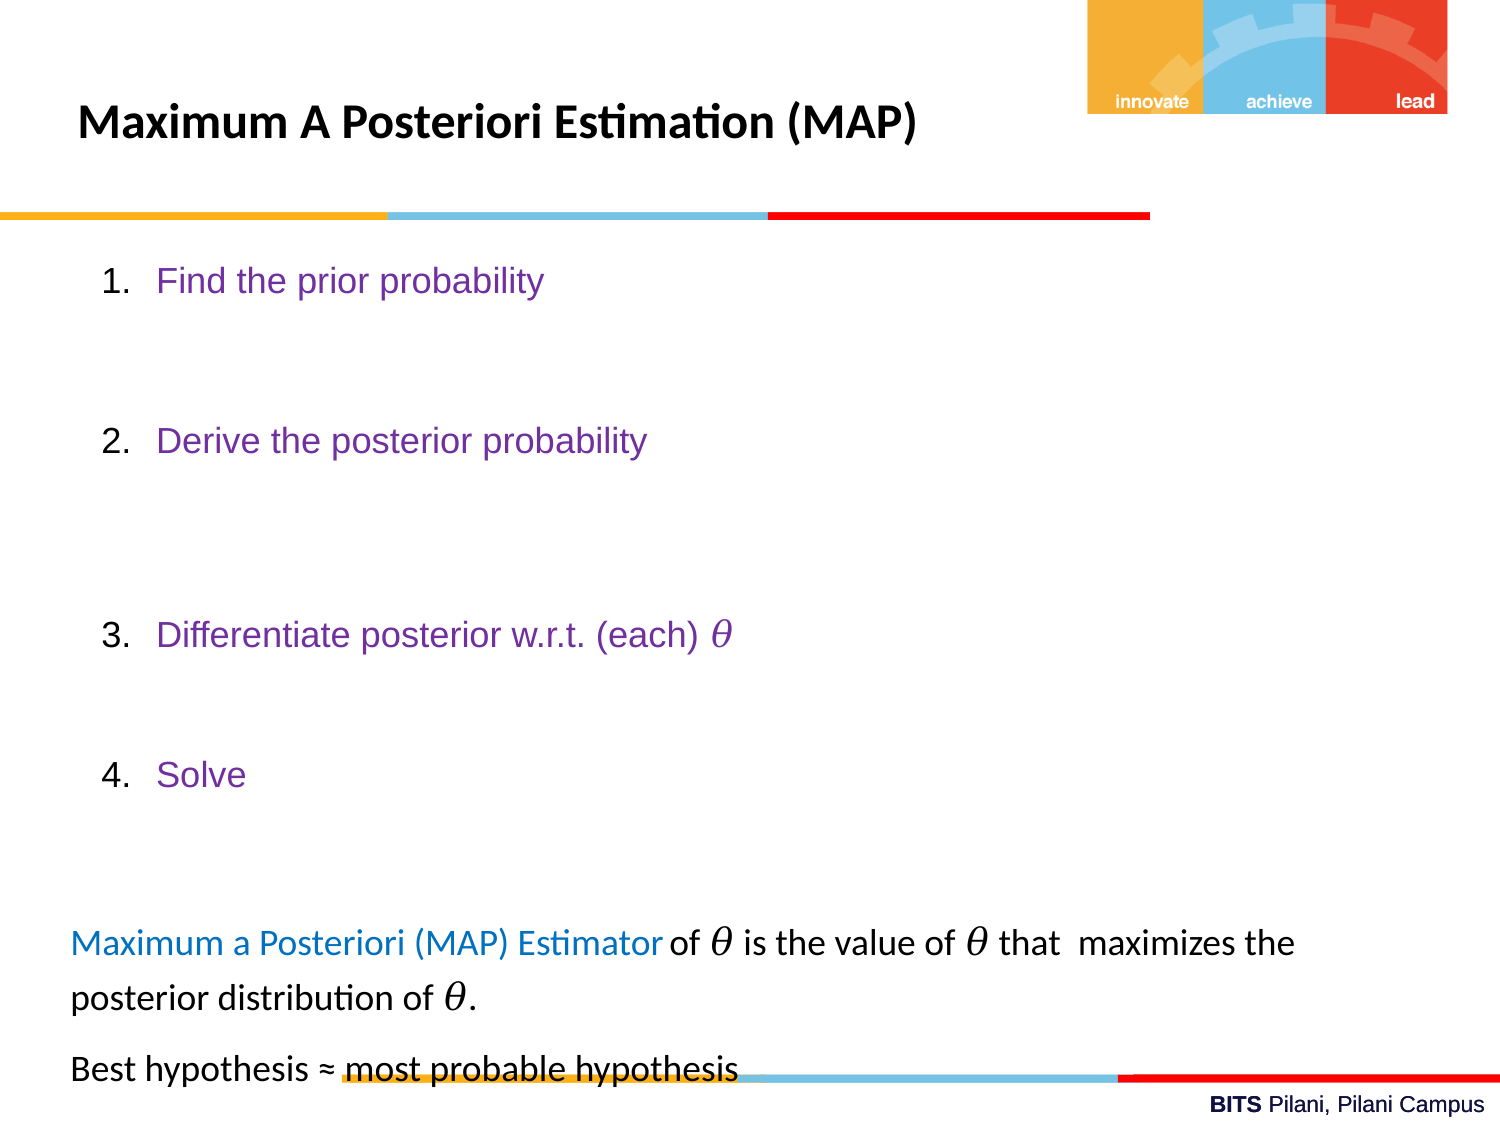

Maximum A Posteriori Estimation (MAP)
Find the prior probability

Derive the posterior probability

Differentiate posterior w.r.t. (each) 𝜃
Solve
Maximum a Posteriori (MAP) Estimator of 𝜃 is the value of 𝜃 that  maximizes the posterior distribution of 𝜃.
Best hypothesis ≈ most probable hypothesis